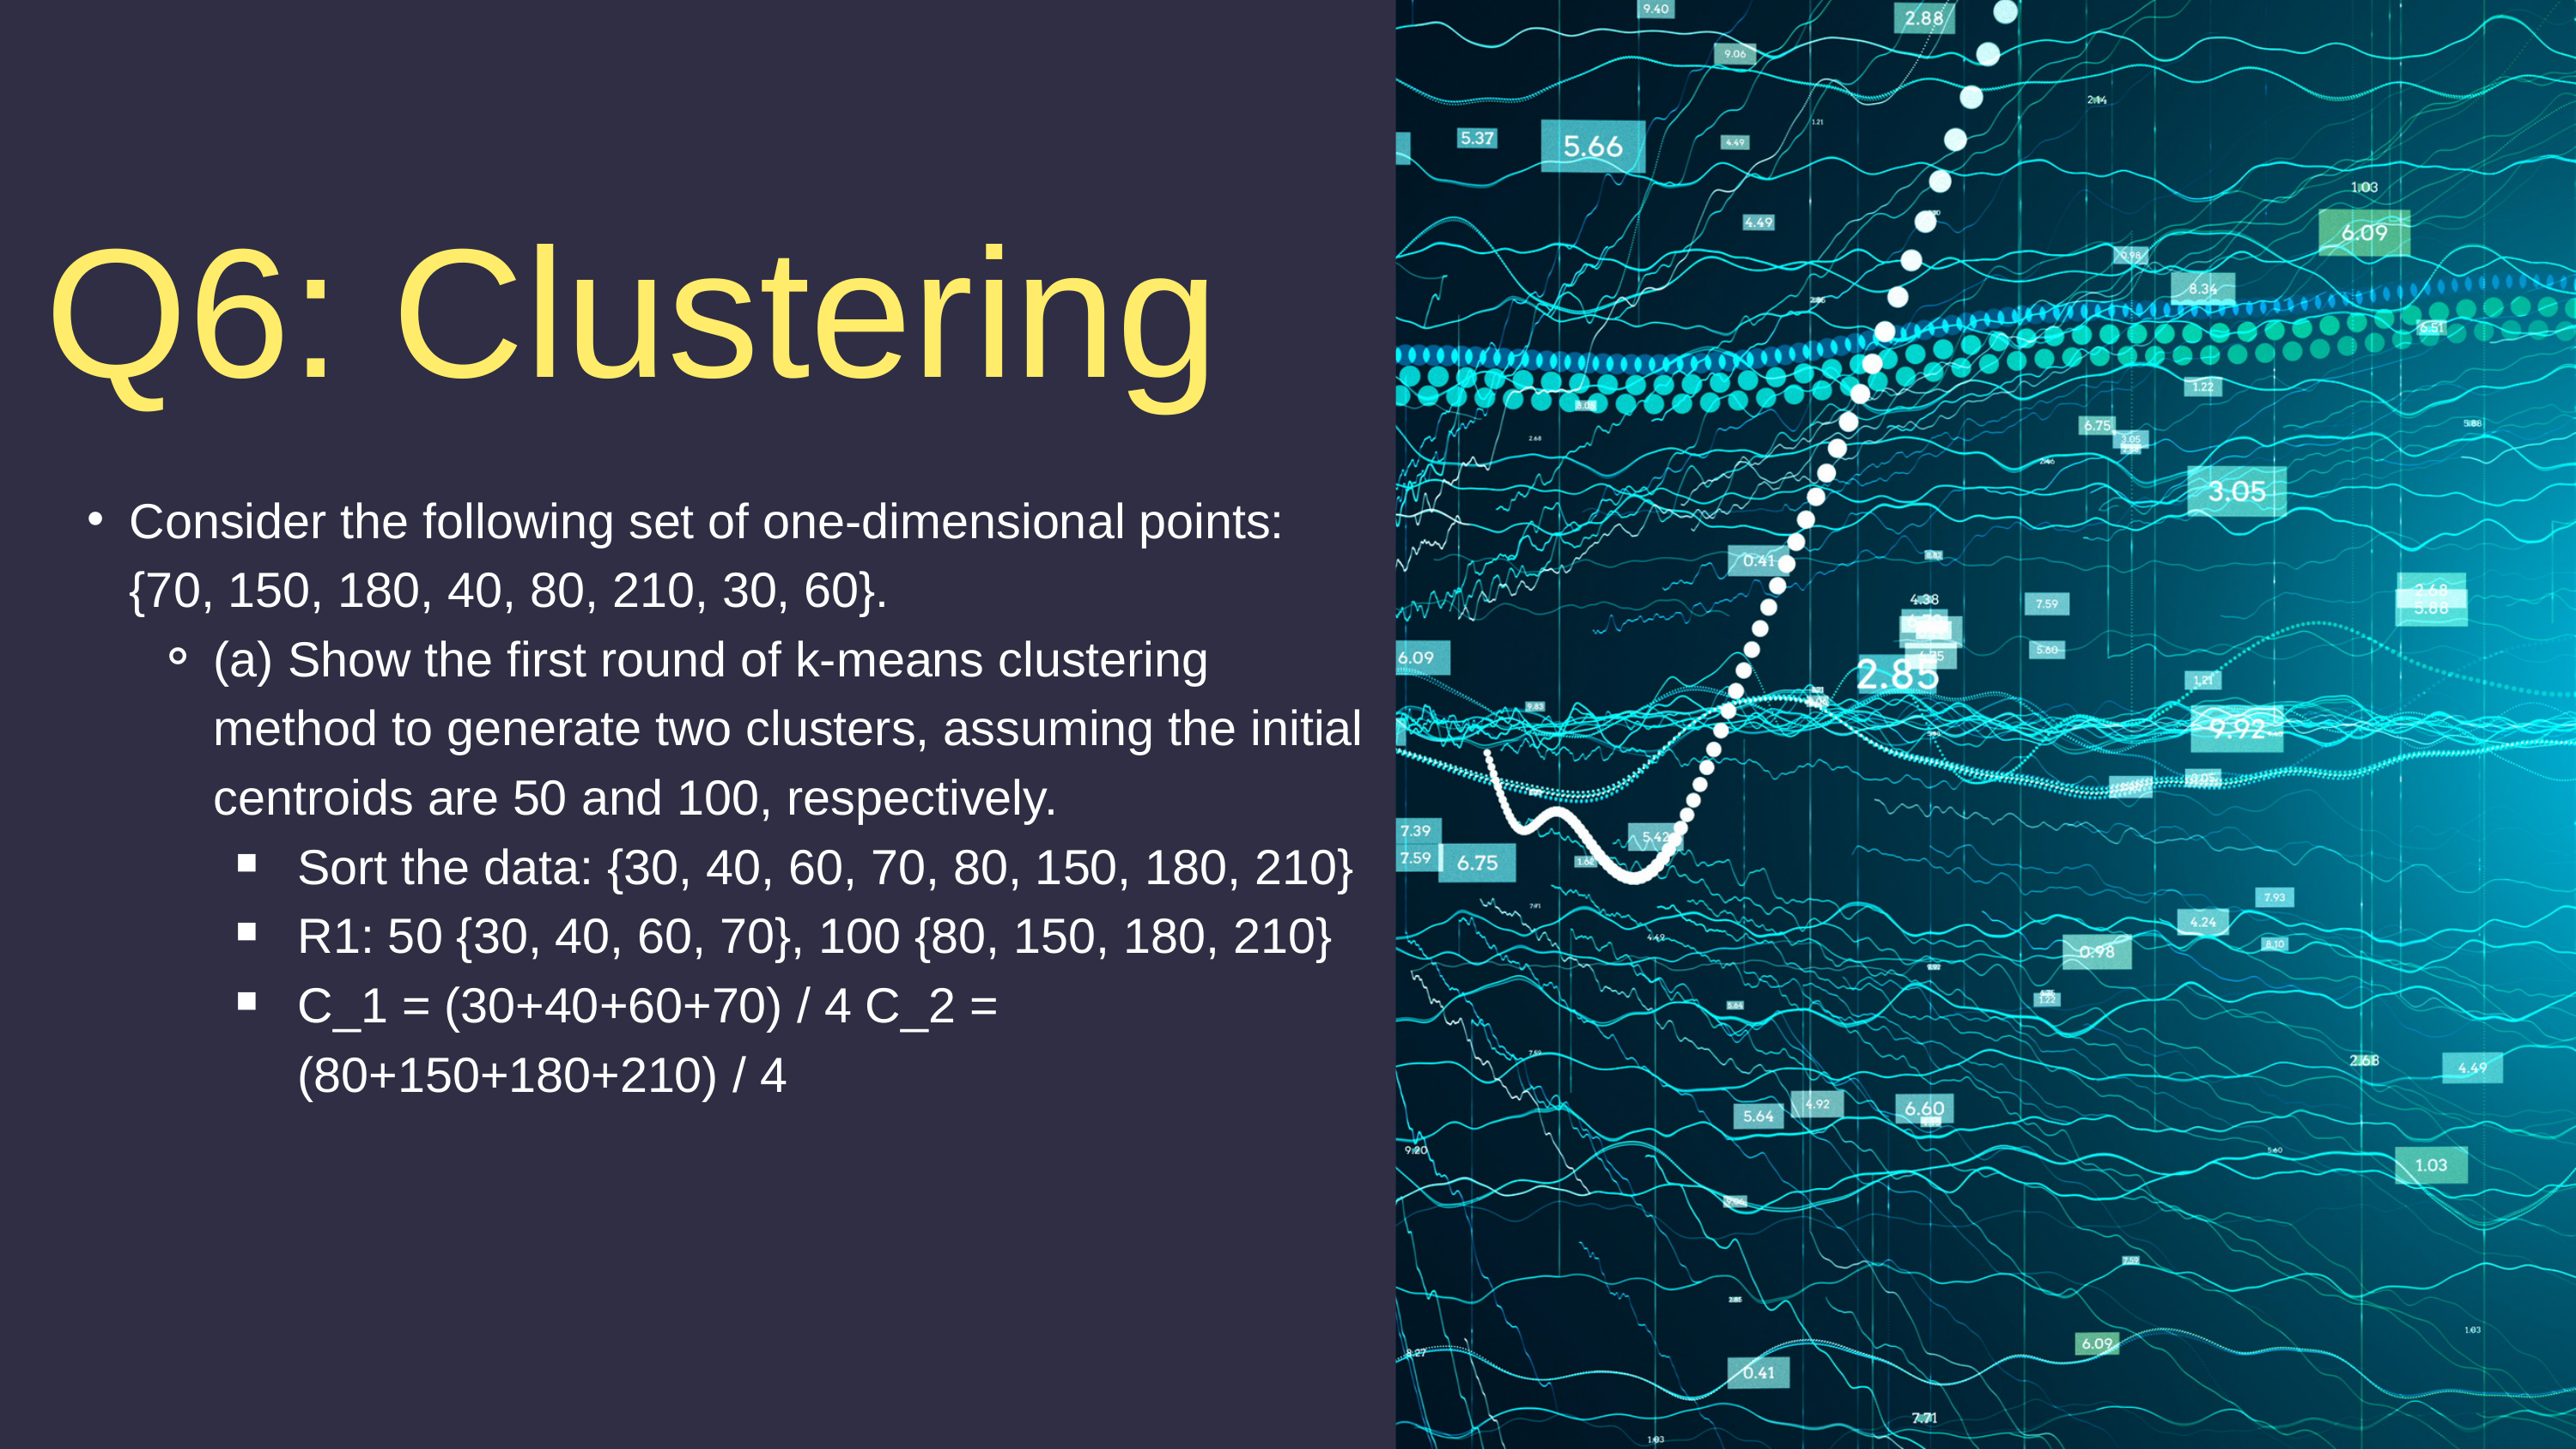

Q6: Clustering
Consider the following set of one-dimensional points: {70, 150, 180, 40, 80, 210, 30, 60}.
(a) Show the first round of k-means clustering method to generate two clusters, assuming the initial centroids are 50 and 100, respectively.
Sort the data: {30, 40, 60, 70, 80, 150, 180, 210}
R1: 50 {30, 40, 60, 70}, 100 {80, 150, 180, 210}
C_1 = (30+40+60+70) / 4 C_2 = (80+150+180+210) / 4